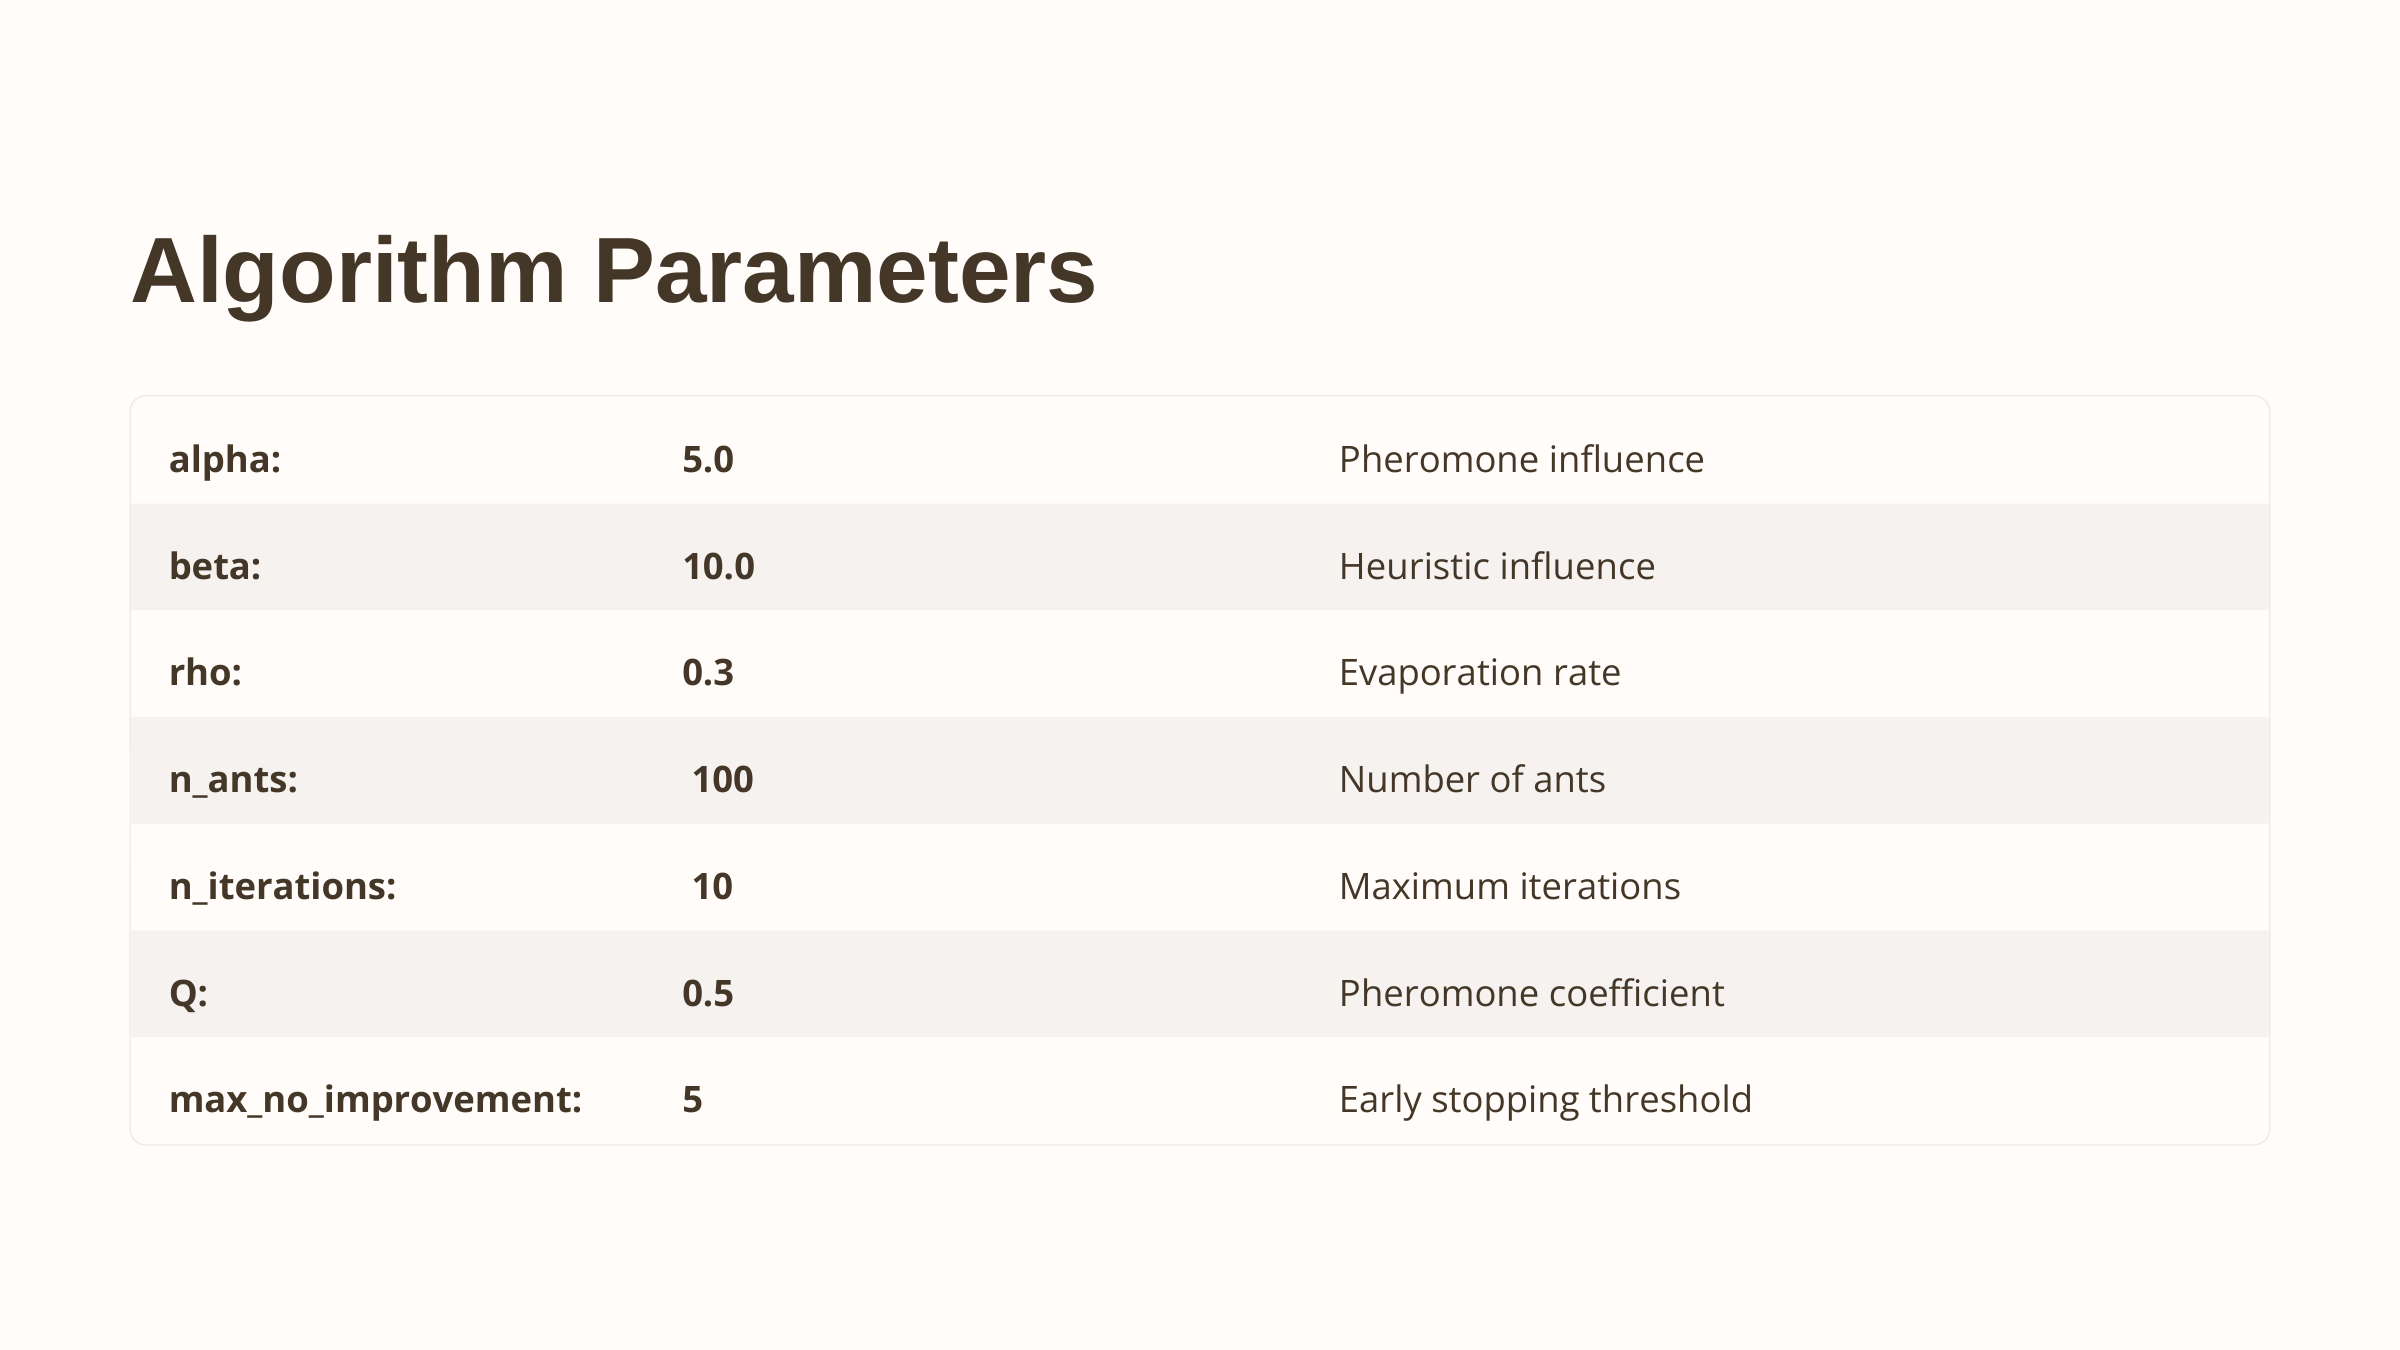

Algorithm Parameters

alpha:
5.0
Pheromone influence

beta:
10.0
Heuristic influence

rho:
0.3
Evaporation rate

n_ants:
 100
Number of ants

n_iterations:
 10
Maximum iterations

Q:
0.5
Pheromone coefficient

max_no_improvement:
5
Early stopping threshold